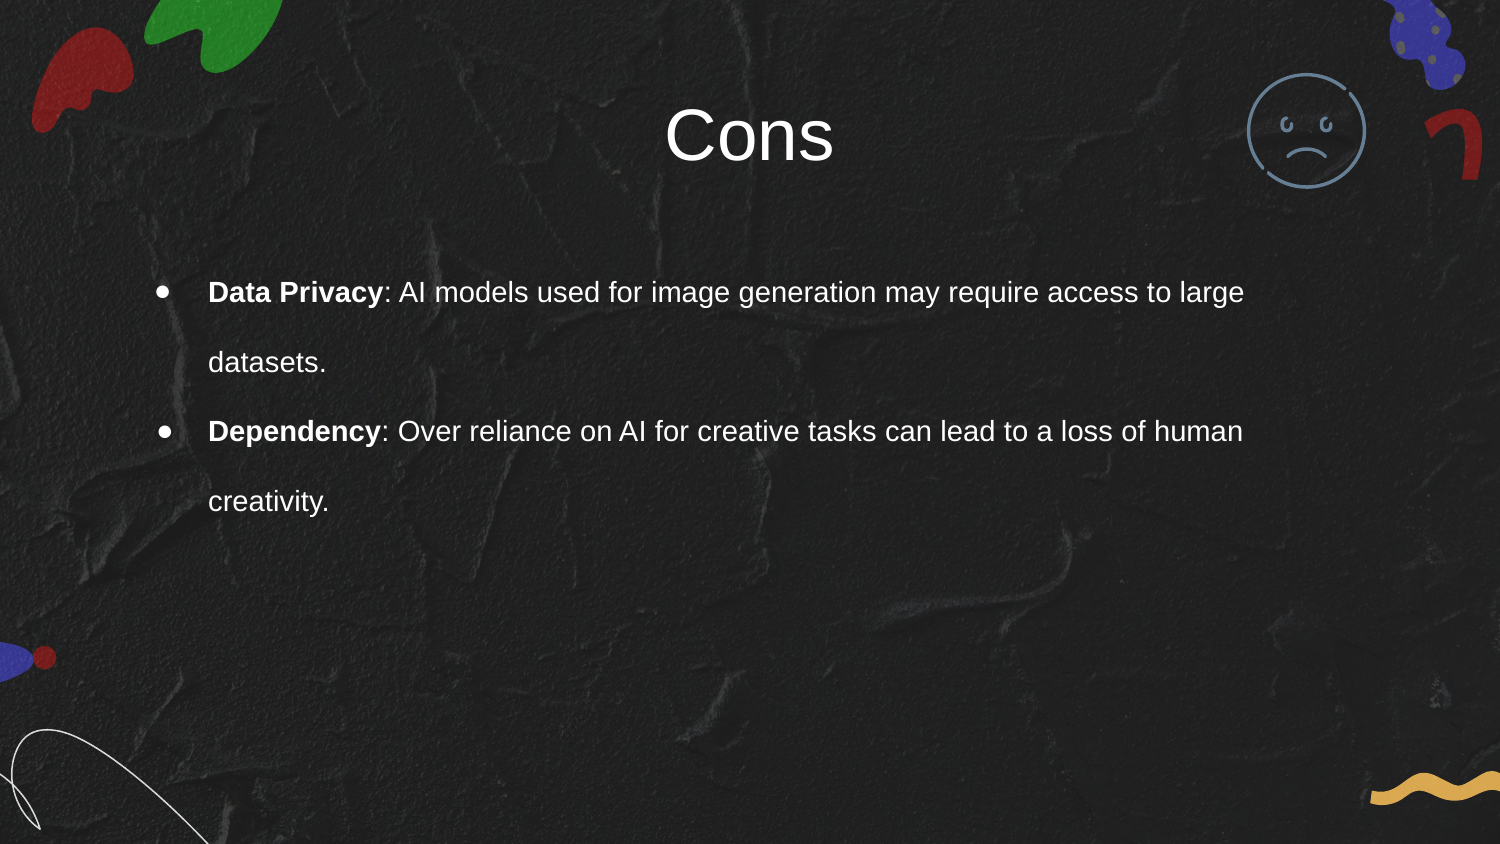

# Cons

Data Privacy: AI models used for image generation may require access to large datasets.
Dependency: Over reliance on AI for creative tasks can lead to a loss of human creativity.